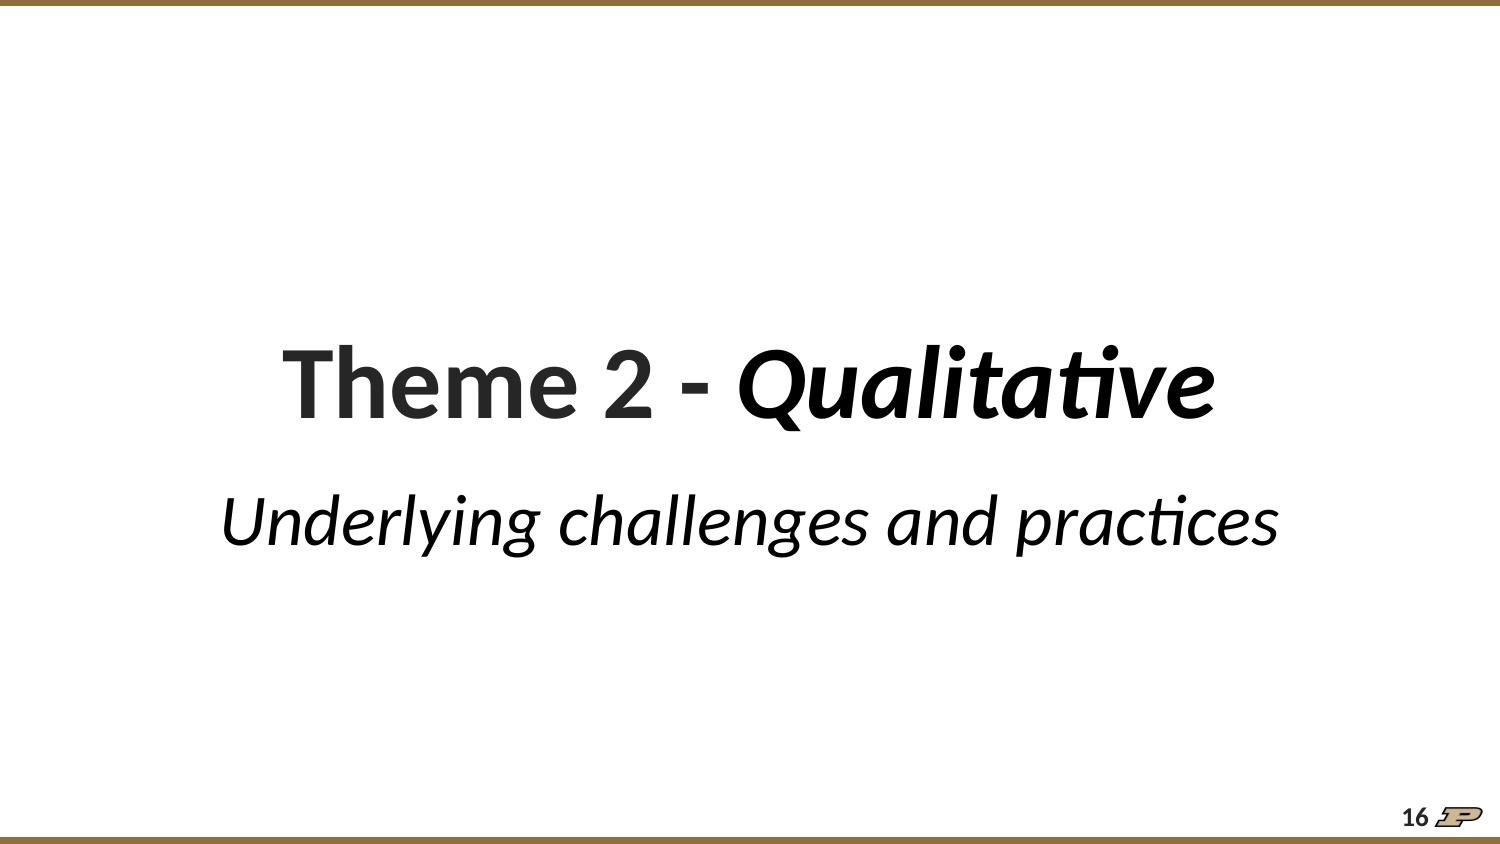

# Theme 2 - Qualitative
Underlying challenges and practices
16